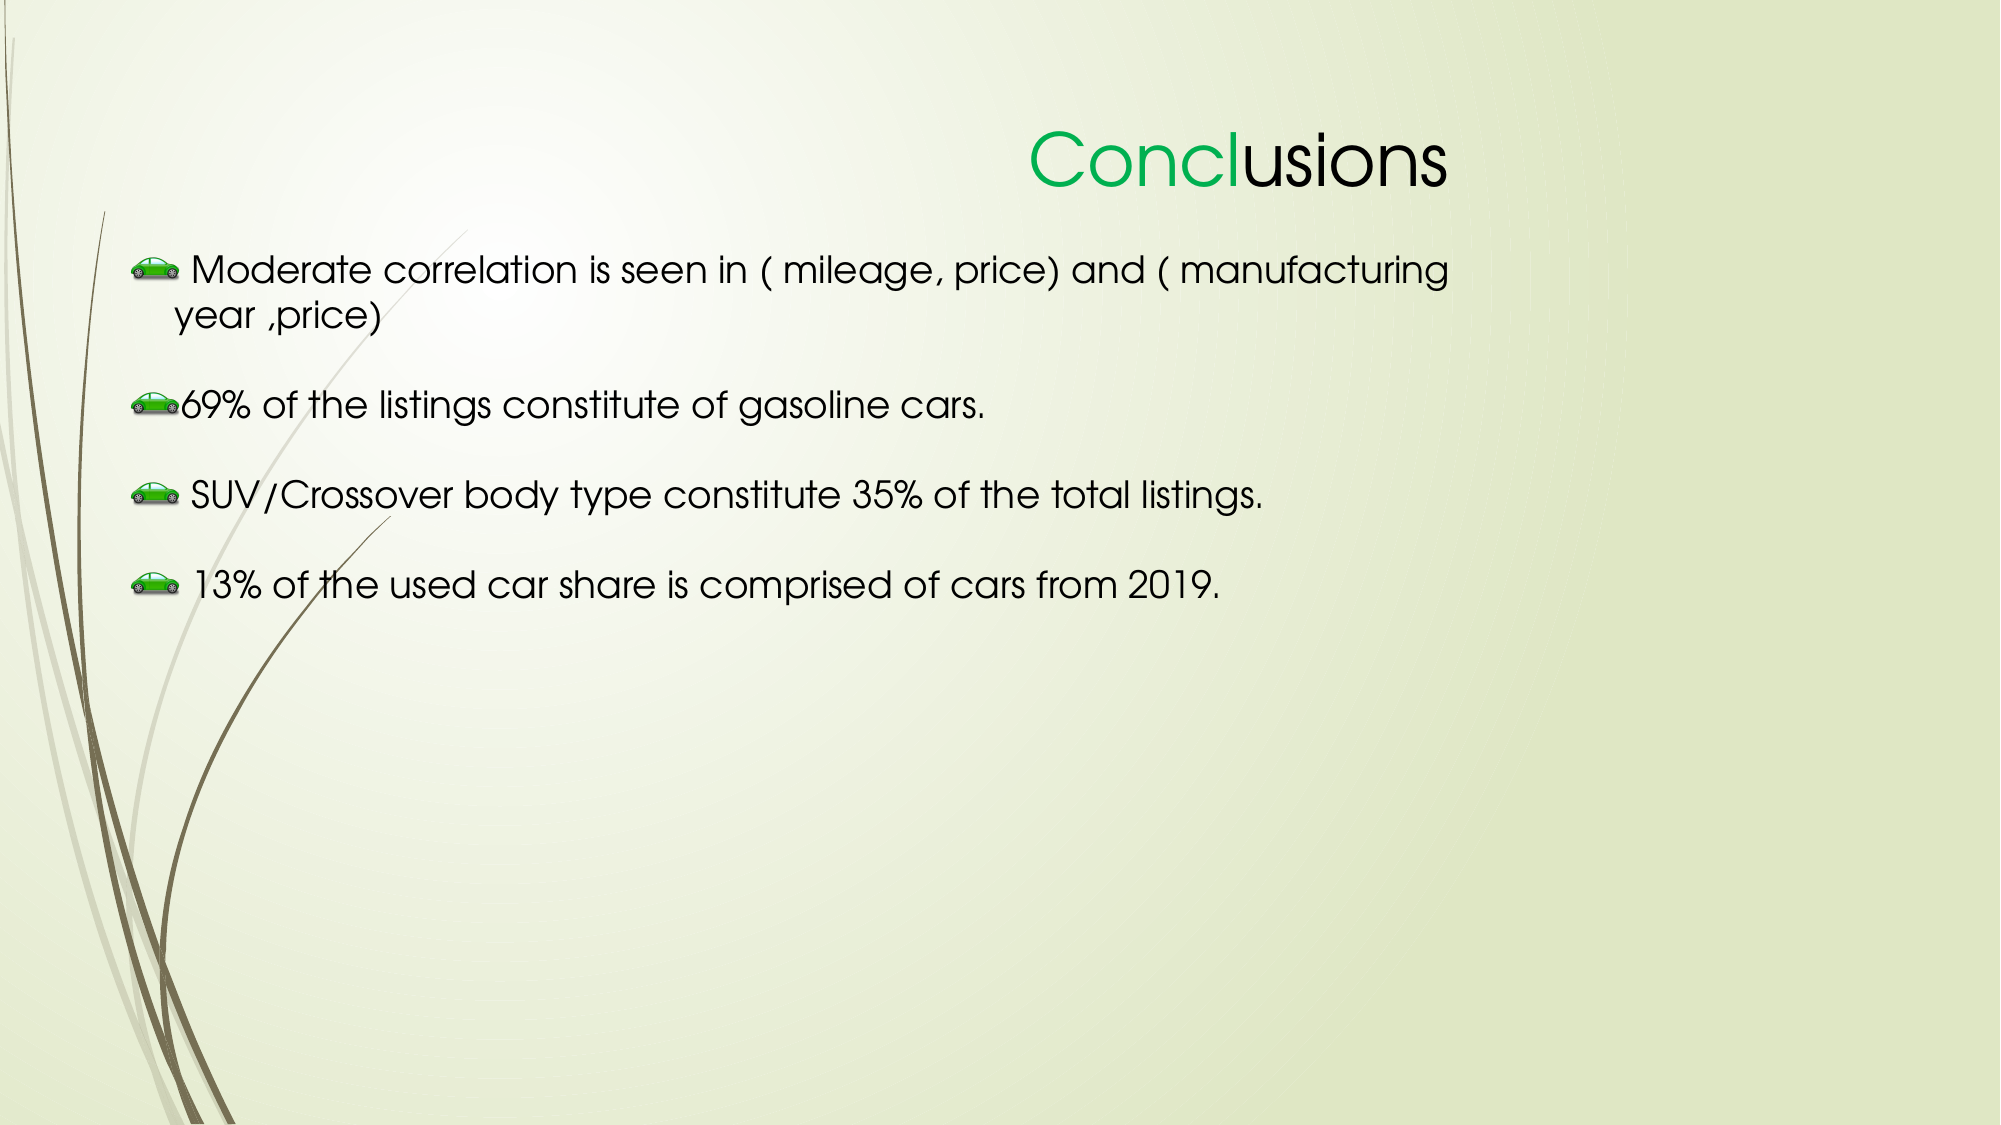

Conclusions

 Moderate correlation is seen in ( mileage, price) and ( manufacturing year ,price)

69% of the listings constitute of gasoline cars.

 SUV/Crossover body type constitute 35% of the total listings.

 13% of the used car share is comprised of cars from 2019.

Co